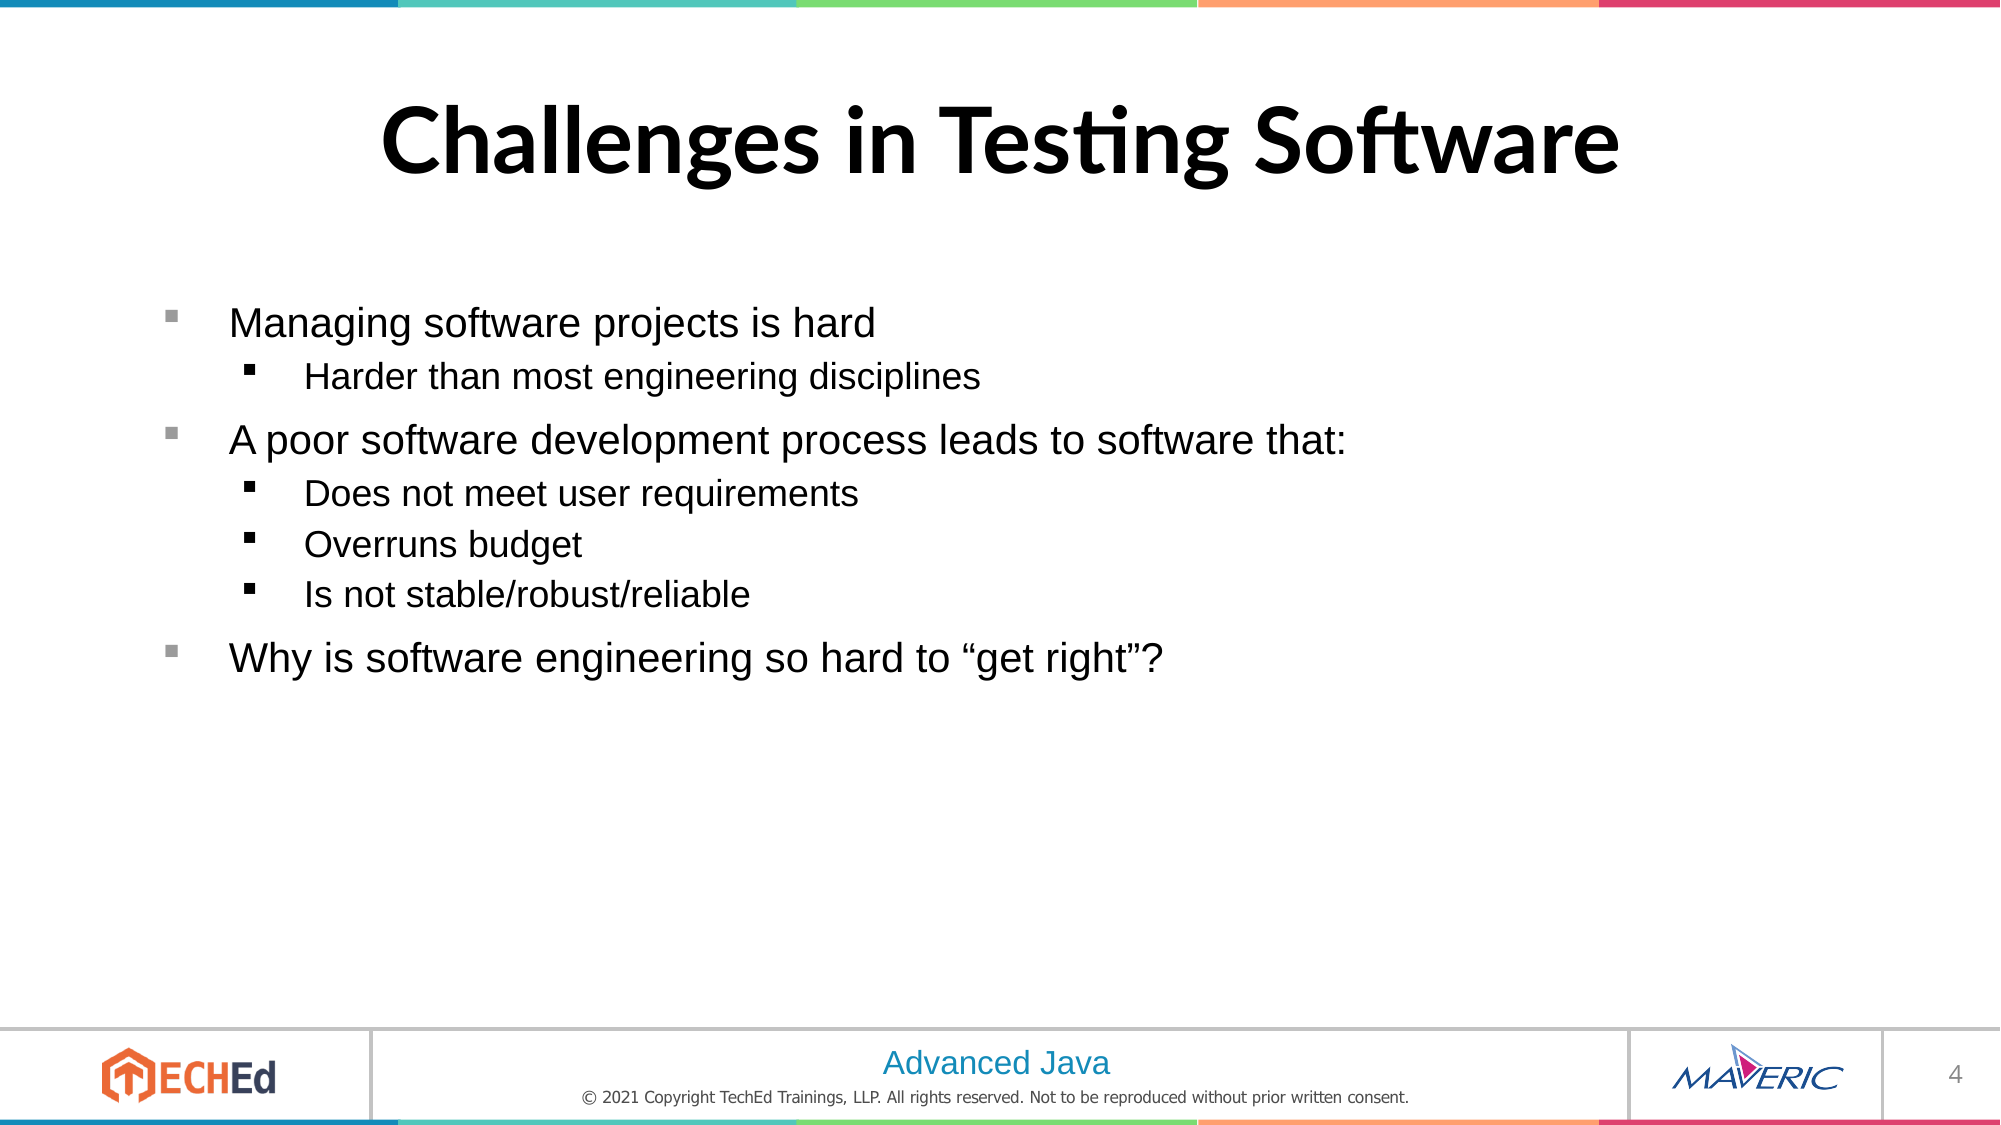

# Challenges in Testing Software
Managing software projects is hard
Harder than most engineering disciplines
A poor software development process leads to software that:
Does not meet user requirements
Overruns budget
Is not stable/robust/reliable
Why is software engineering so hard to “get right”?